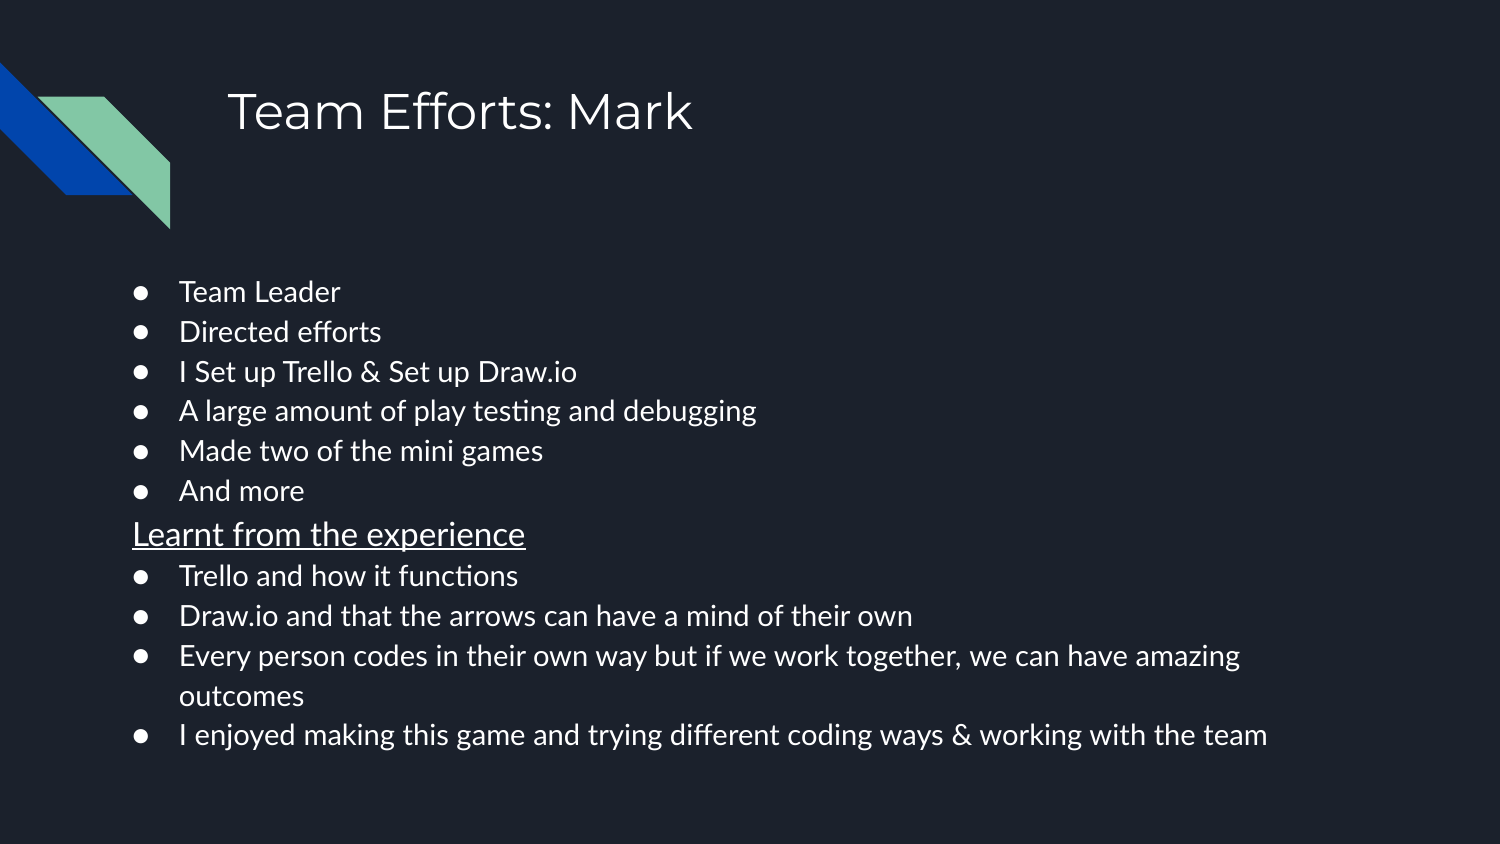

# Team Efforts: Mark
Team Leader
Directed efforts
I Set up Trello & Set up Draw.io
A large amount of play testing and debugging
Made two of the mini games
And more
Learnt from the experience
Trello and how it functions
Draw.io and that the arrows can have a mind of their own
Every person codes in their own way but if we work together, we can have amazing outcomes
I enjoyed making this game and trying different coding ways & working with the team